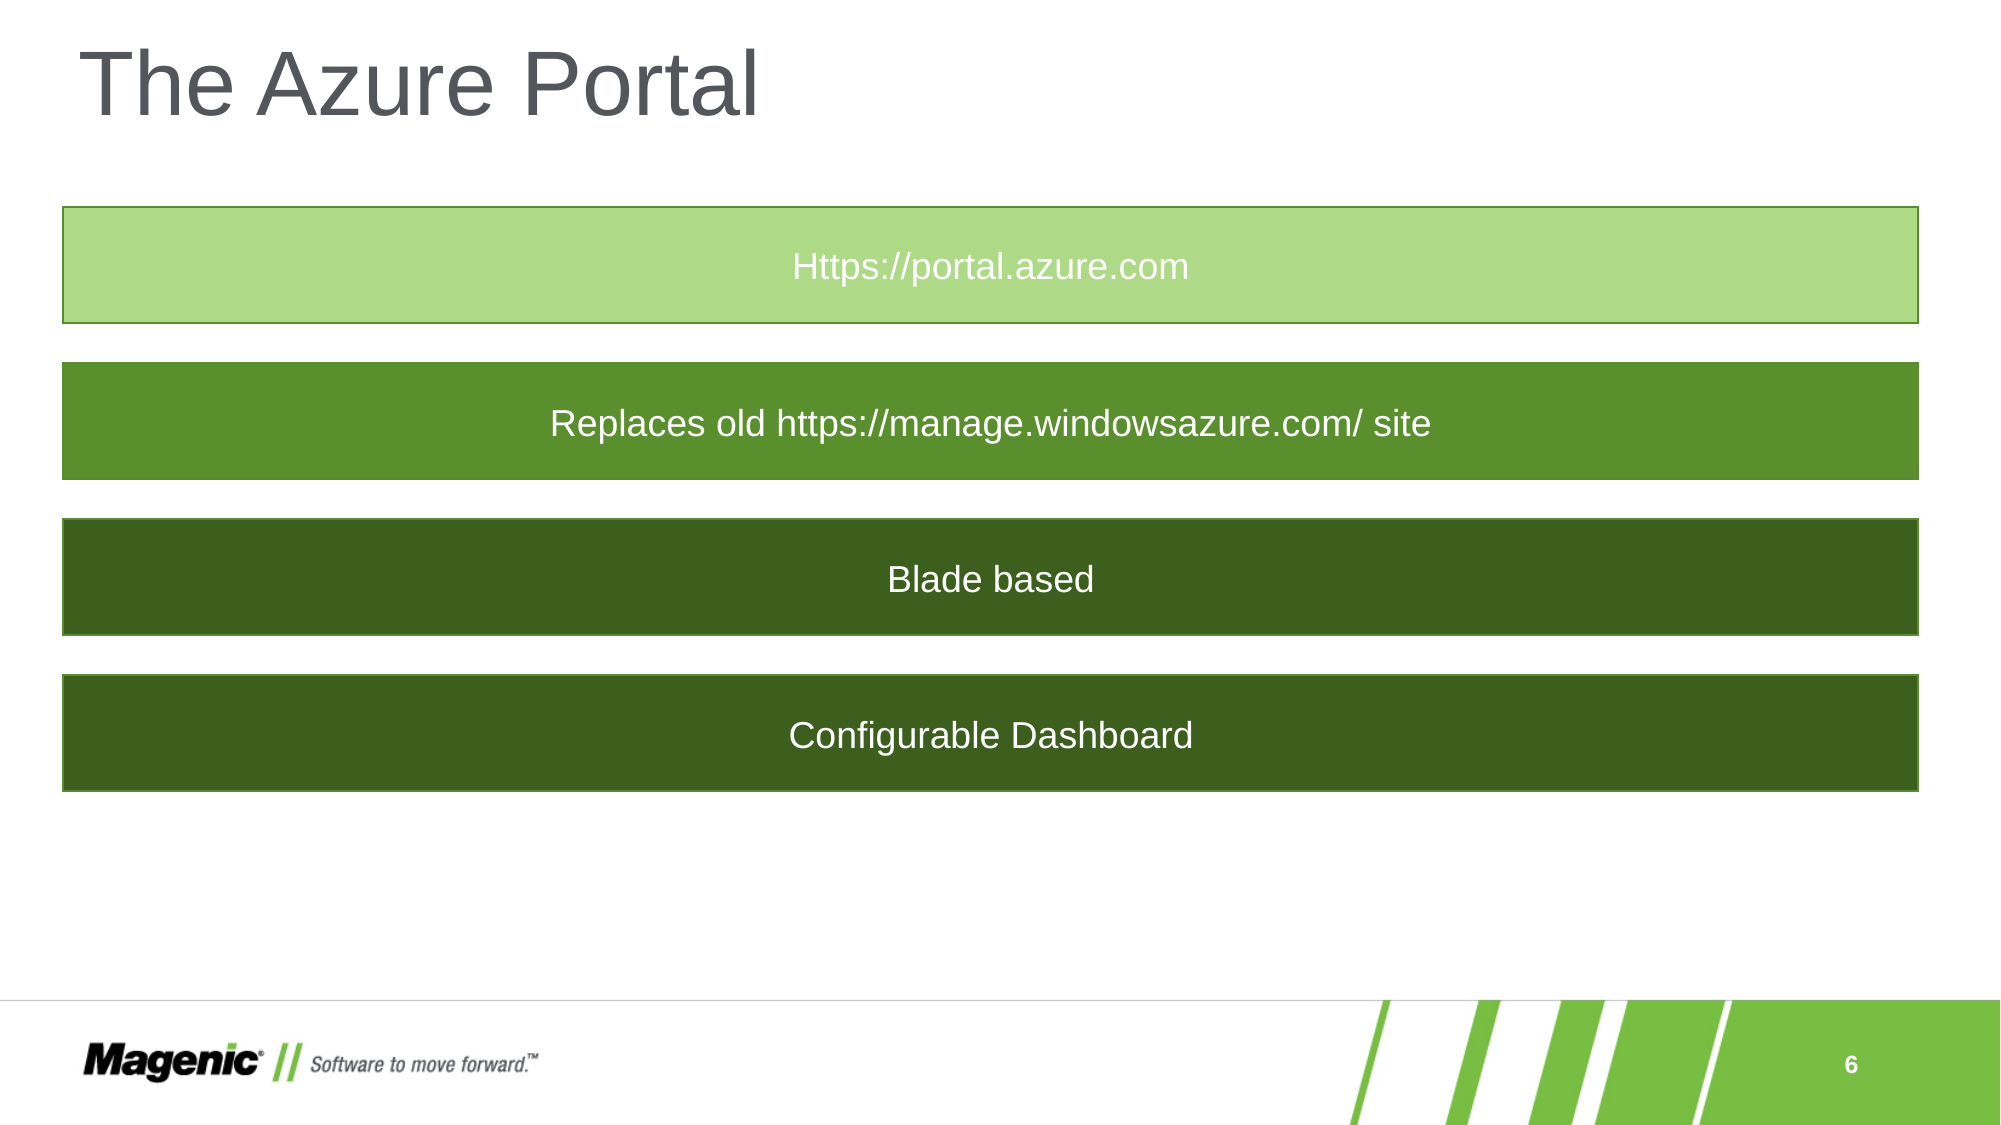

# The Azure Portal
Https://portal.azure.com
Replaces old https://manage.windowsazure.com/ site
Blade based
Configurable Dashboard